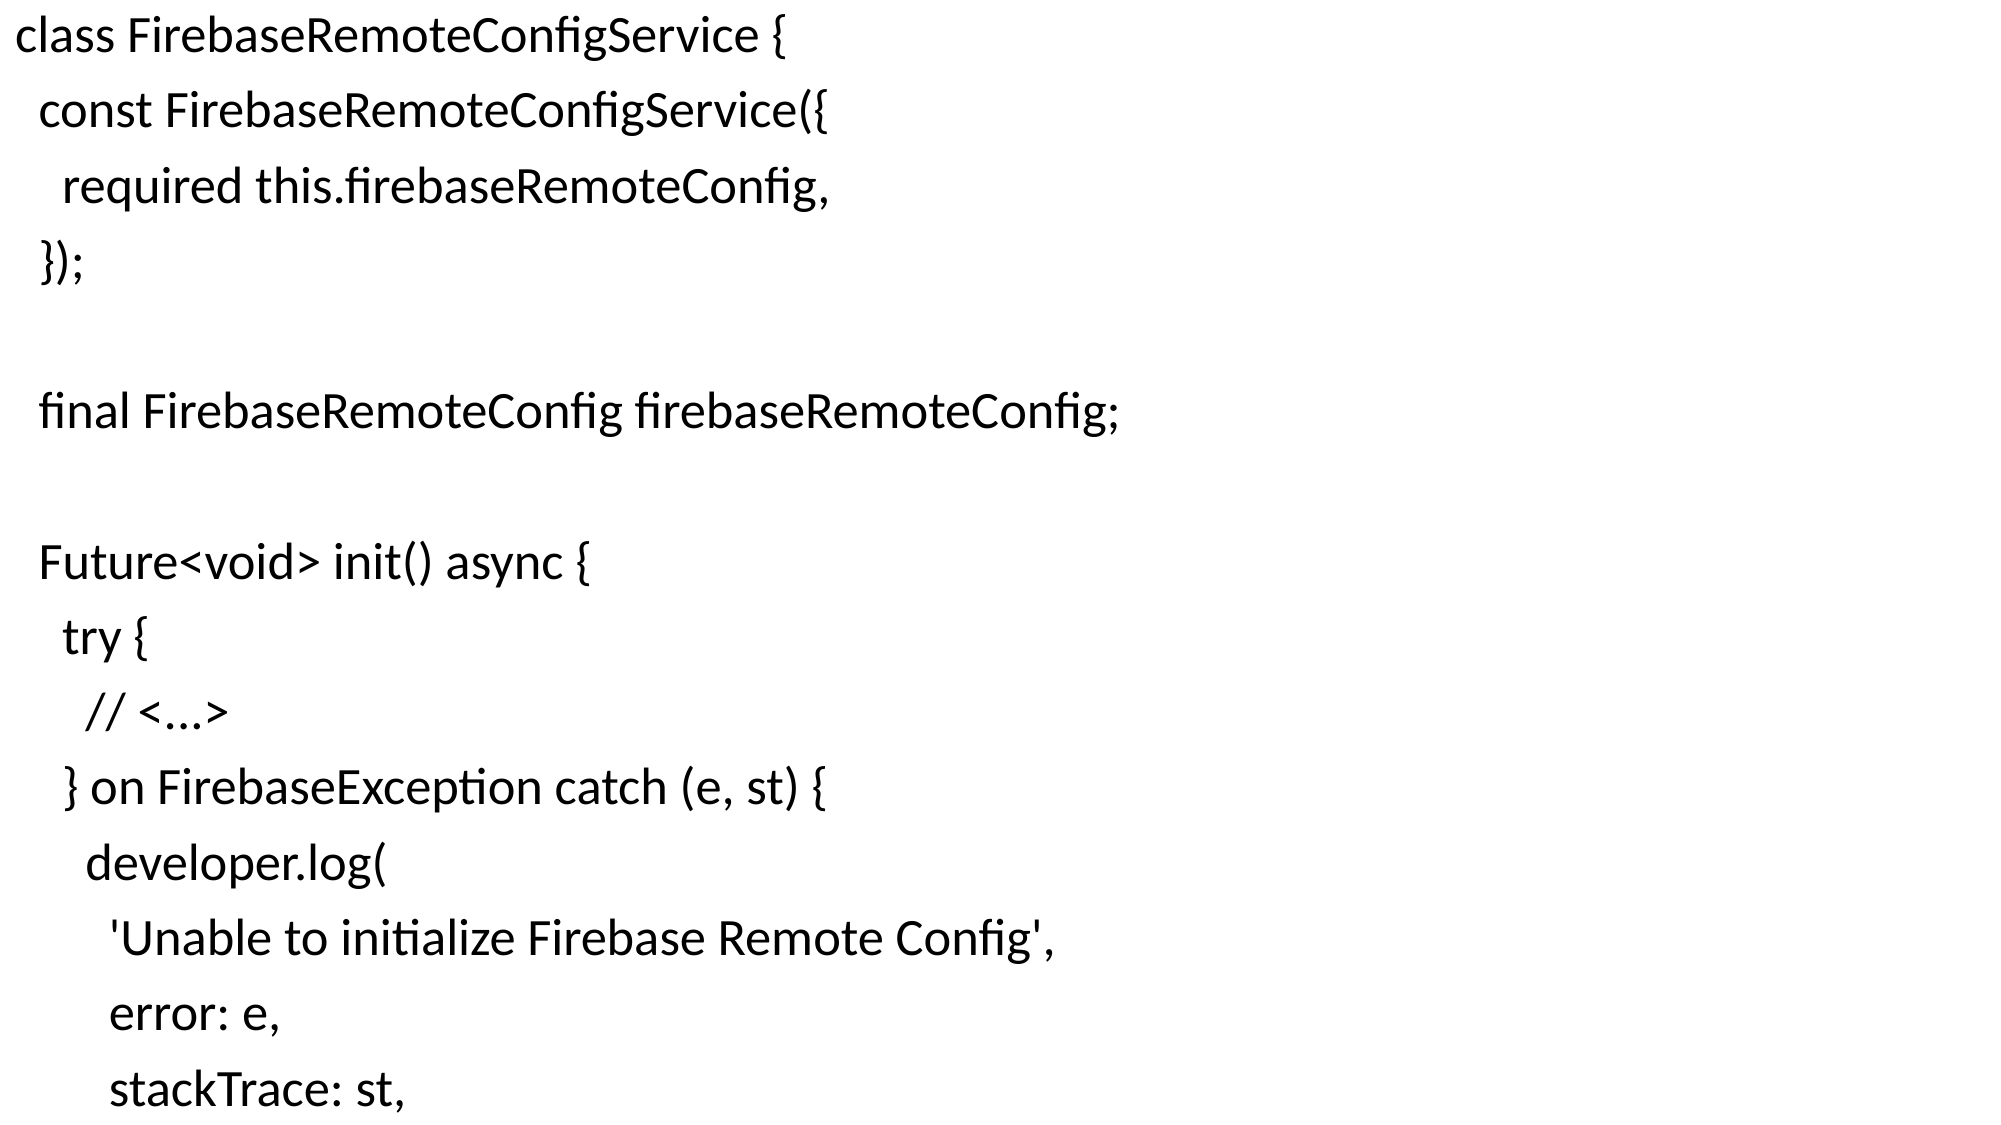

class FirebaseRemoteConfigService {
  const FirebaseRemoteConfigService({
    required this.firebaseRemoteConfig,
  });

  final FirebaseRemoteConfig firebaseRemoteConfig;

  Future<void> init() async {
    try {
      // <...>
    } on FirebaseException catch (e, st) {
      developer.log(
        'Unable to initialize Firebase Remote Config',
        error: e,
        stackTrace: st,